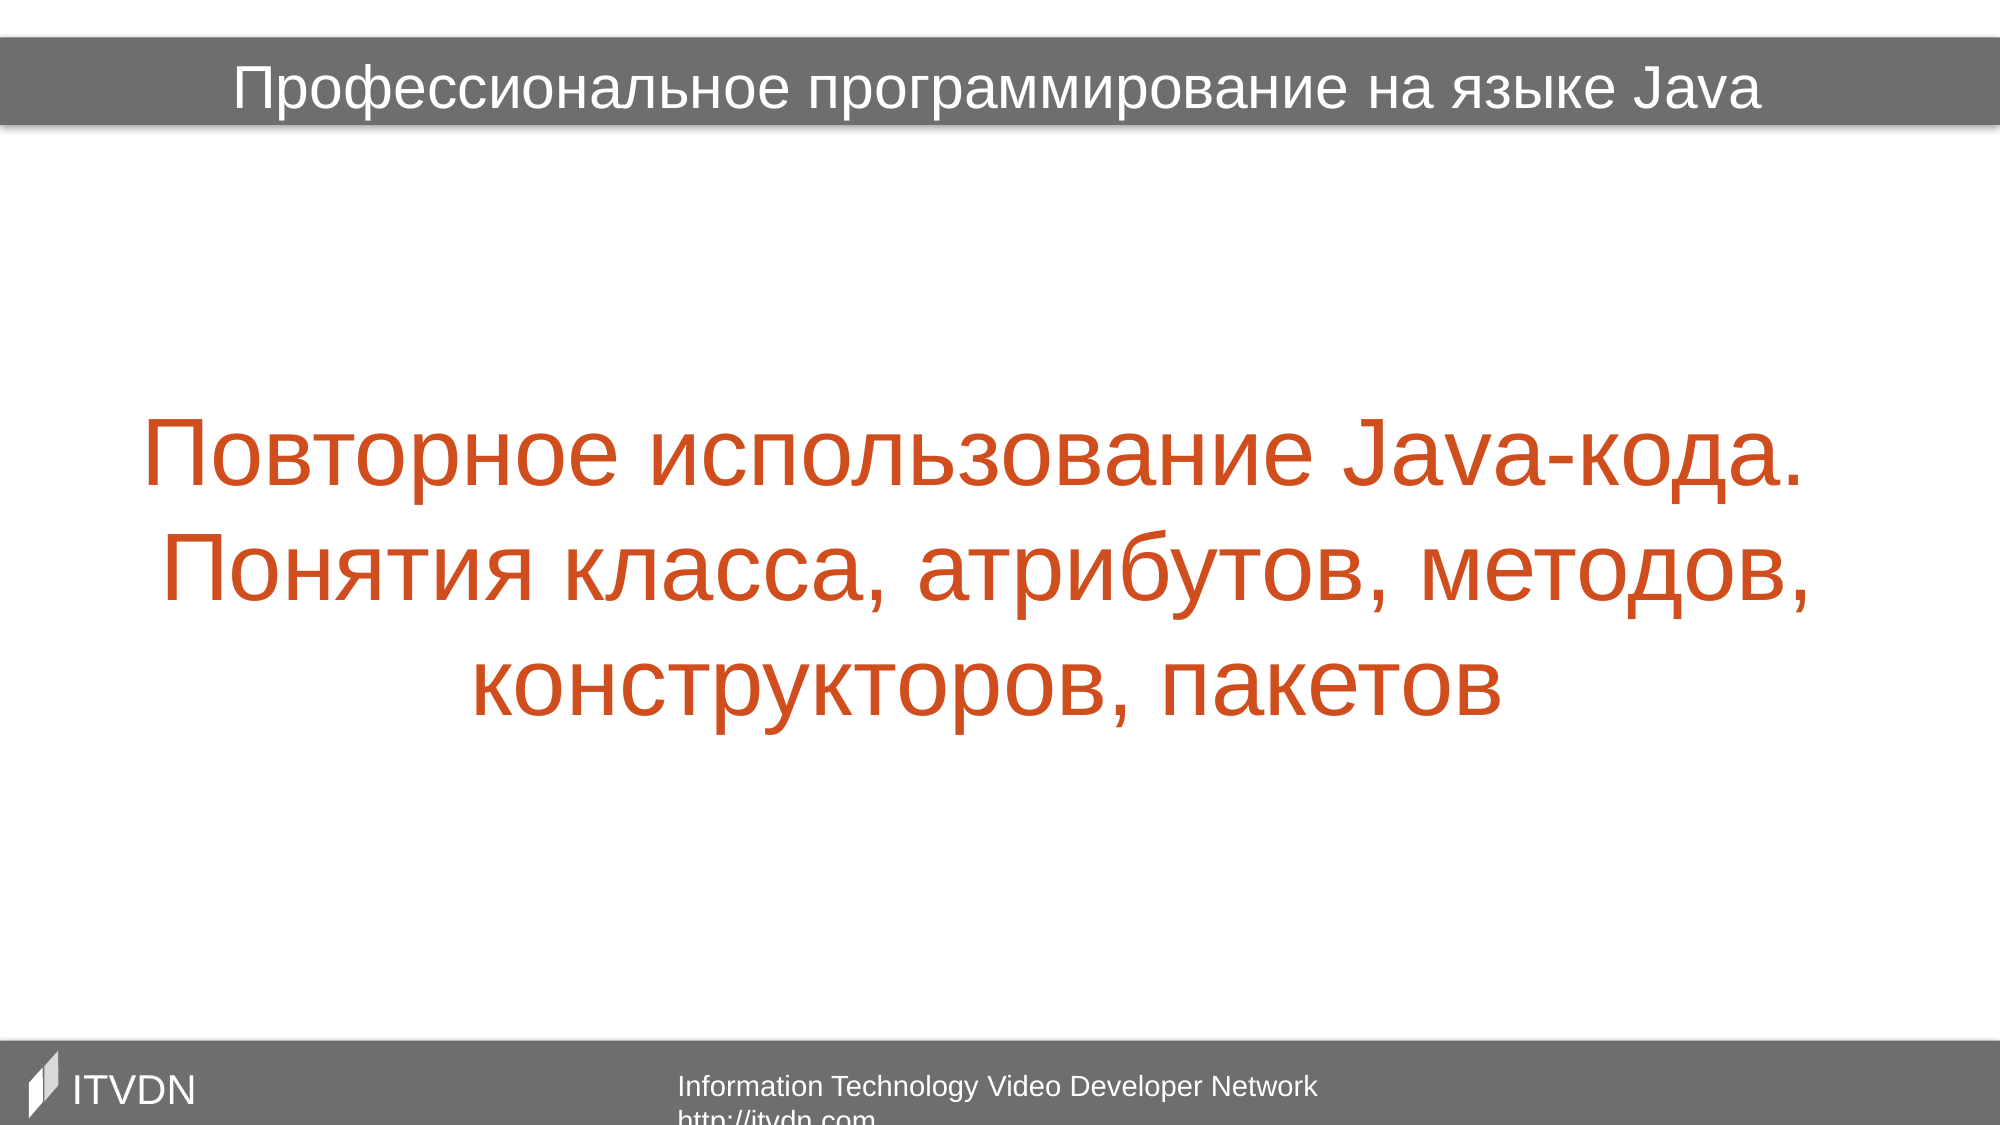

Профессиональное программирование на языке Java
Повторное использование Java-кода.
Понятия класса, атрибутов, методов, конструкторов, пакетов

ITVDN
Information Technology Video Developer Network                                                       http://itvdn.com